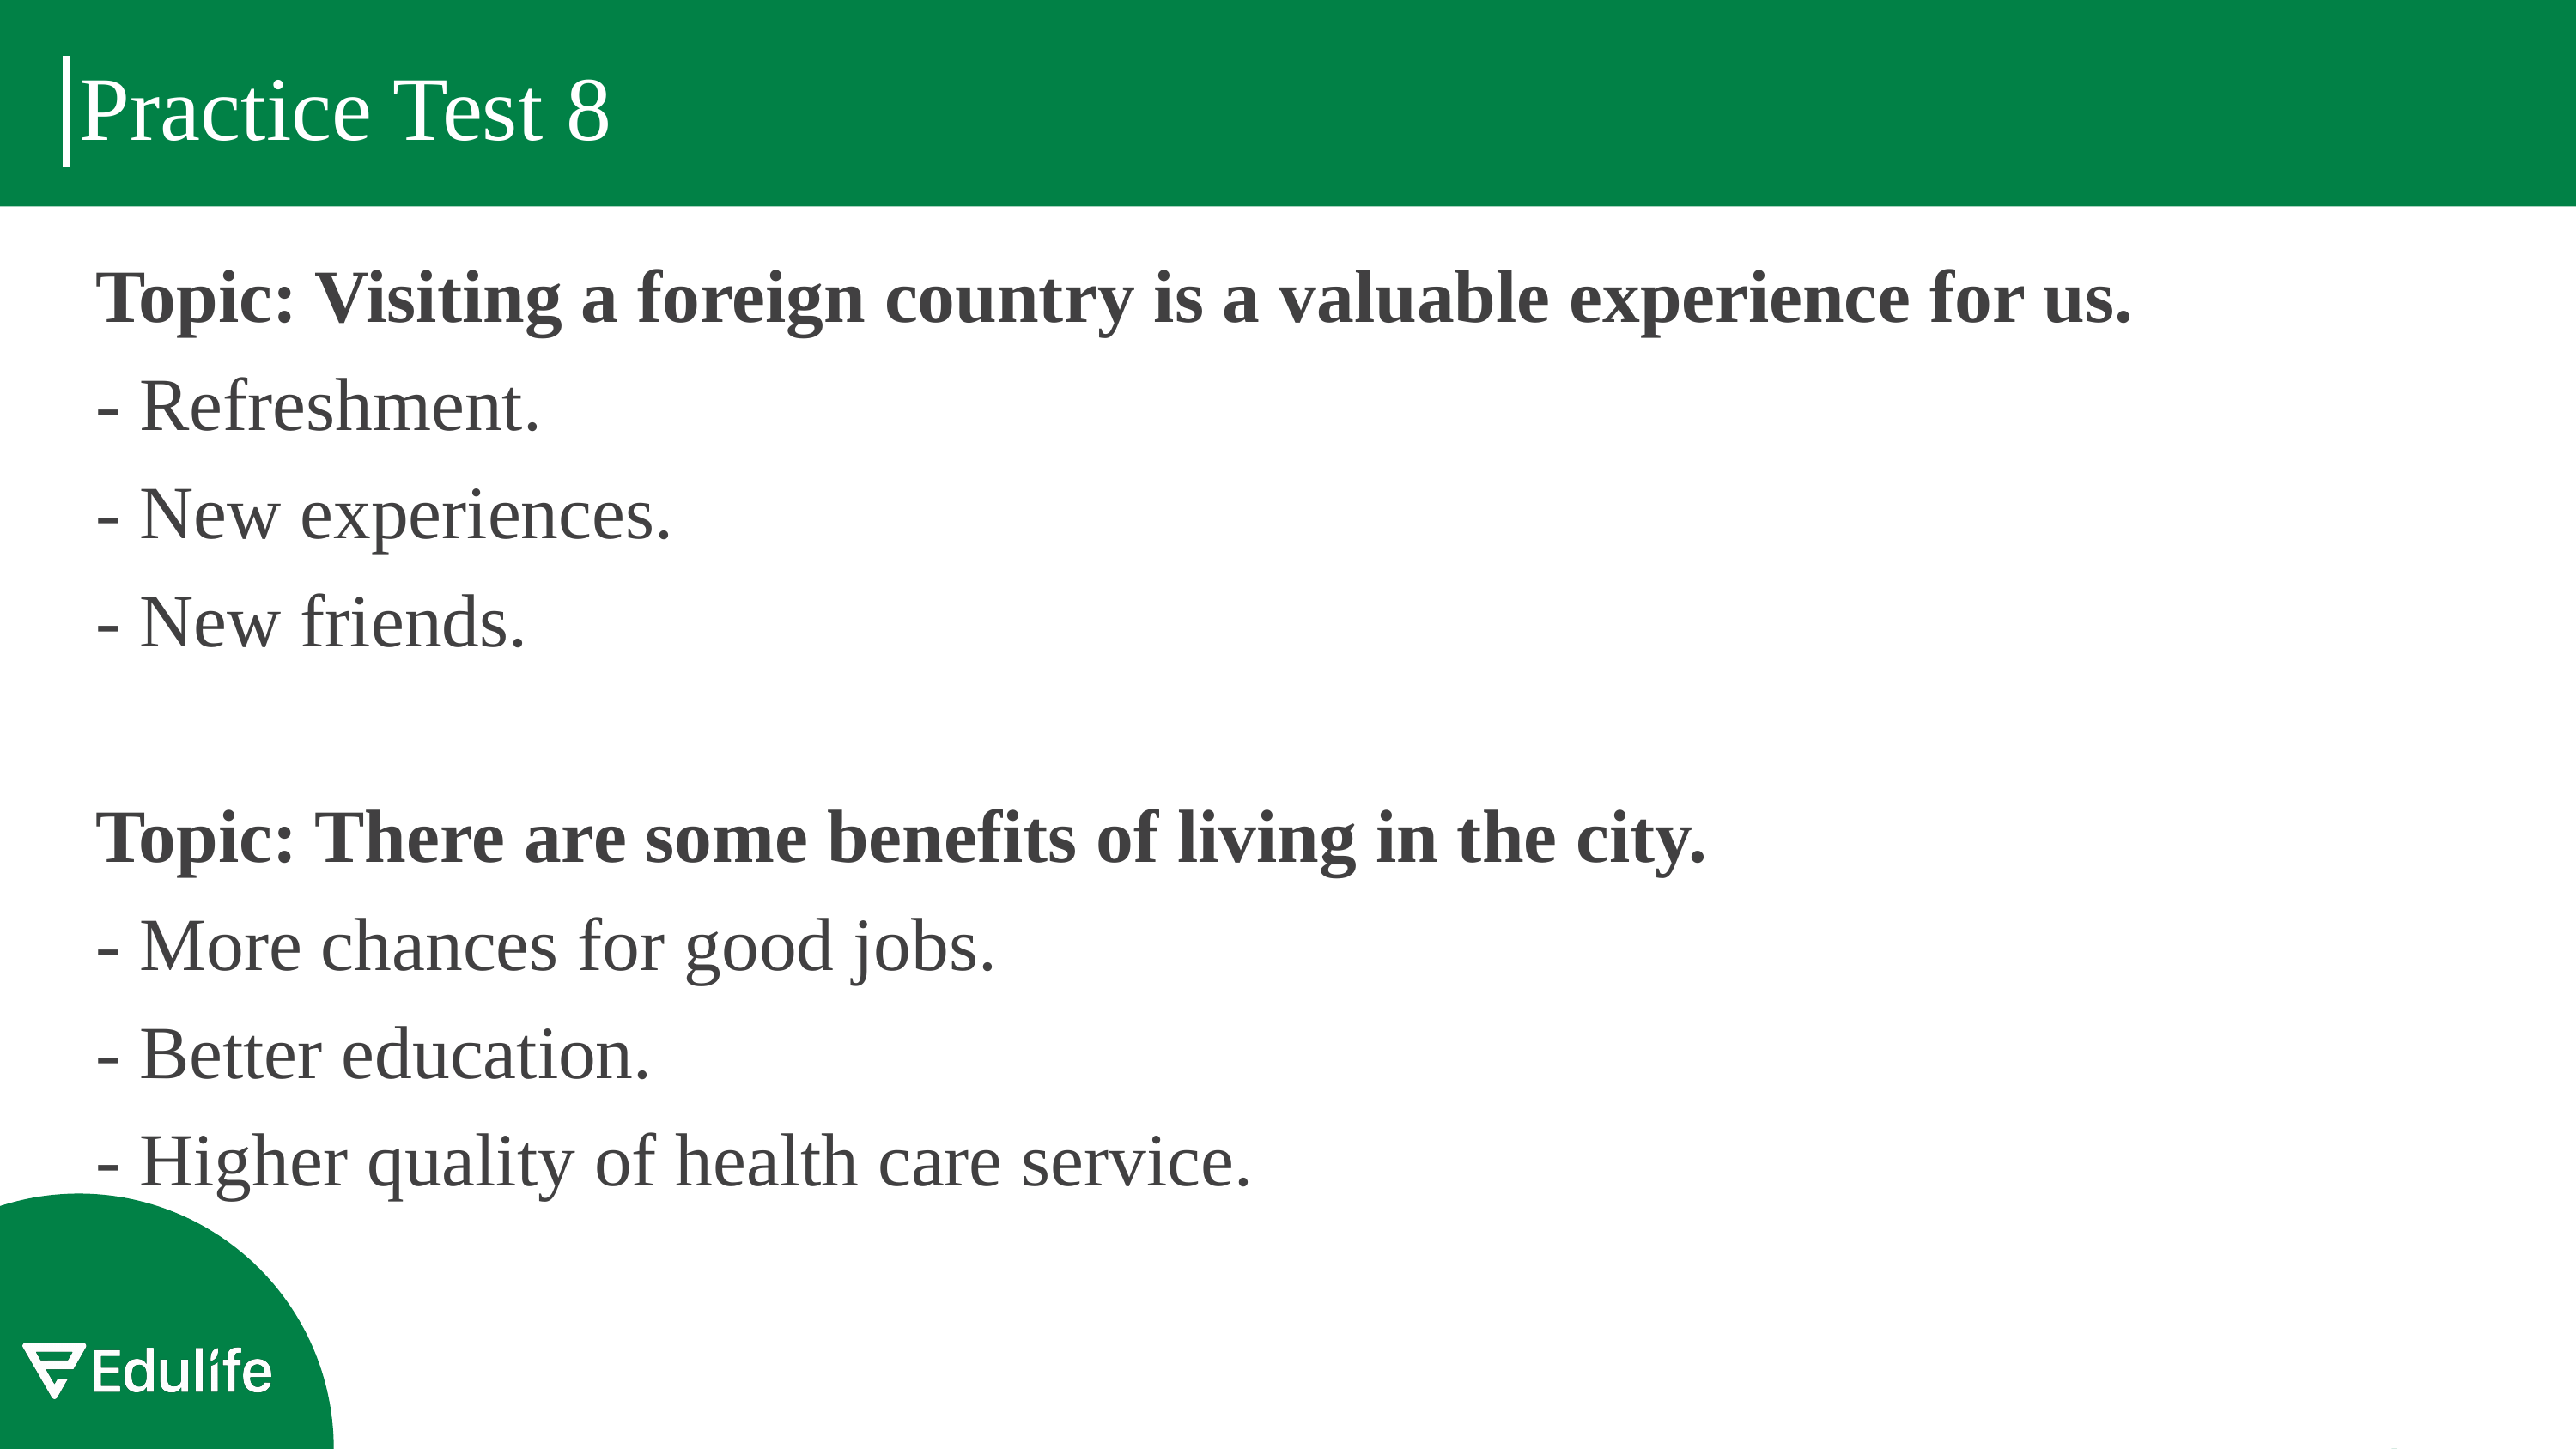

# Practice Test 8
Topic: Visiting a foreign country is a valuable experience for us.
- Refreshment.
- New experiences.
- New friends.

Topic: There are some benefits of living in the city.
- More chances for good jobs.
- Better education.
- Higher quality of health care service.